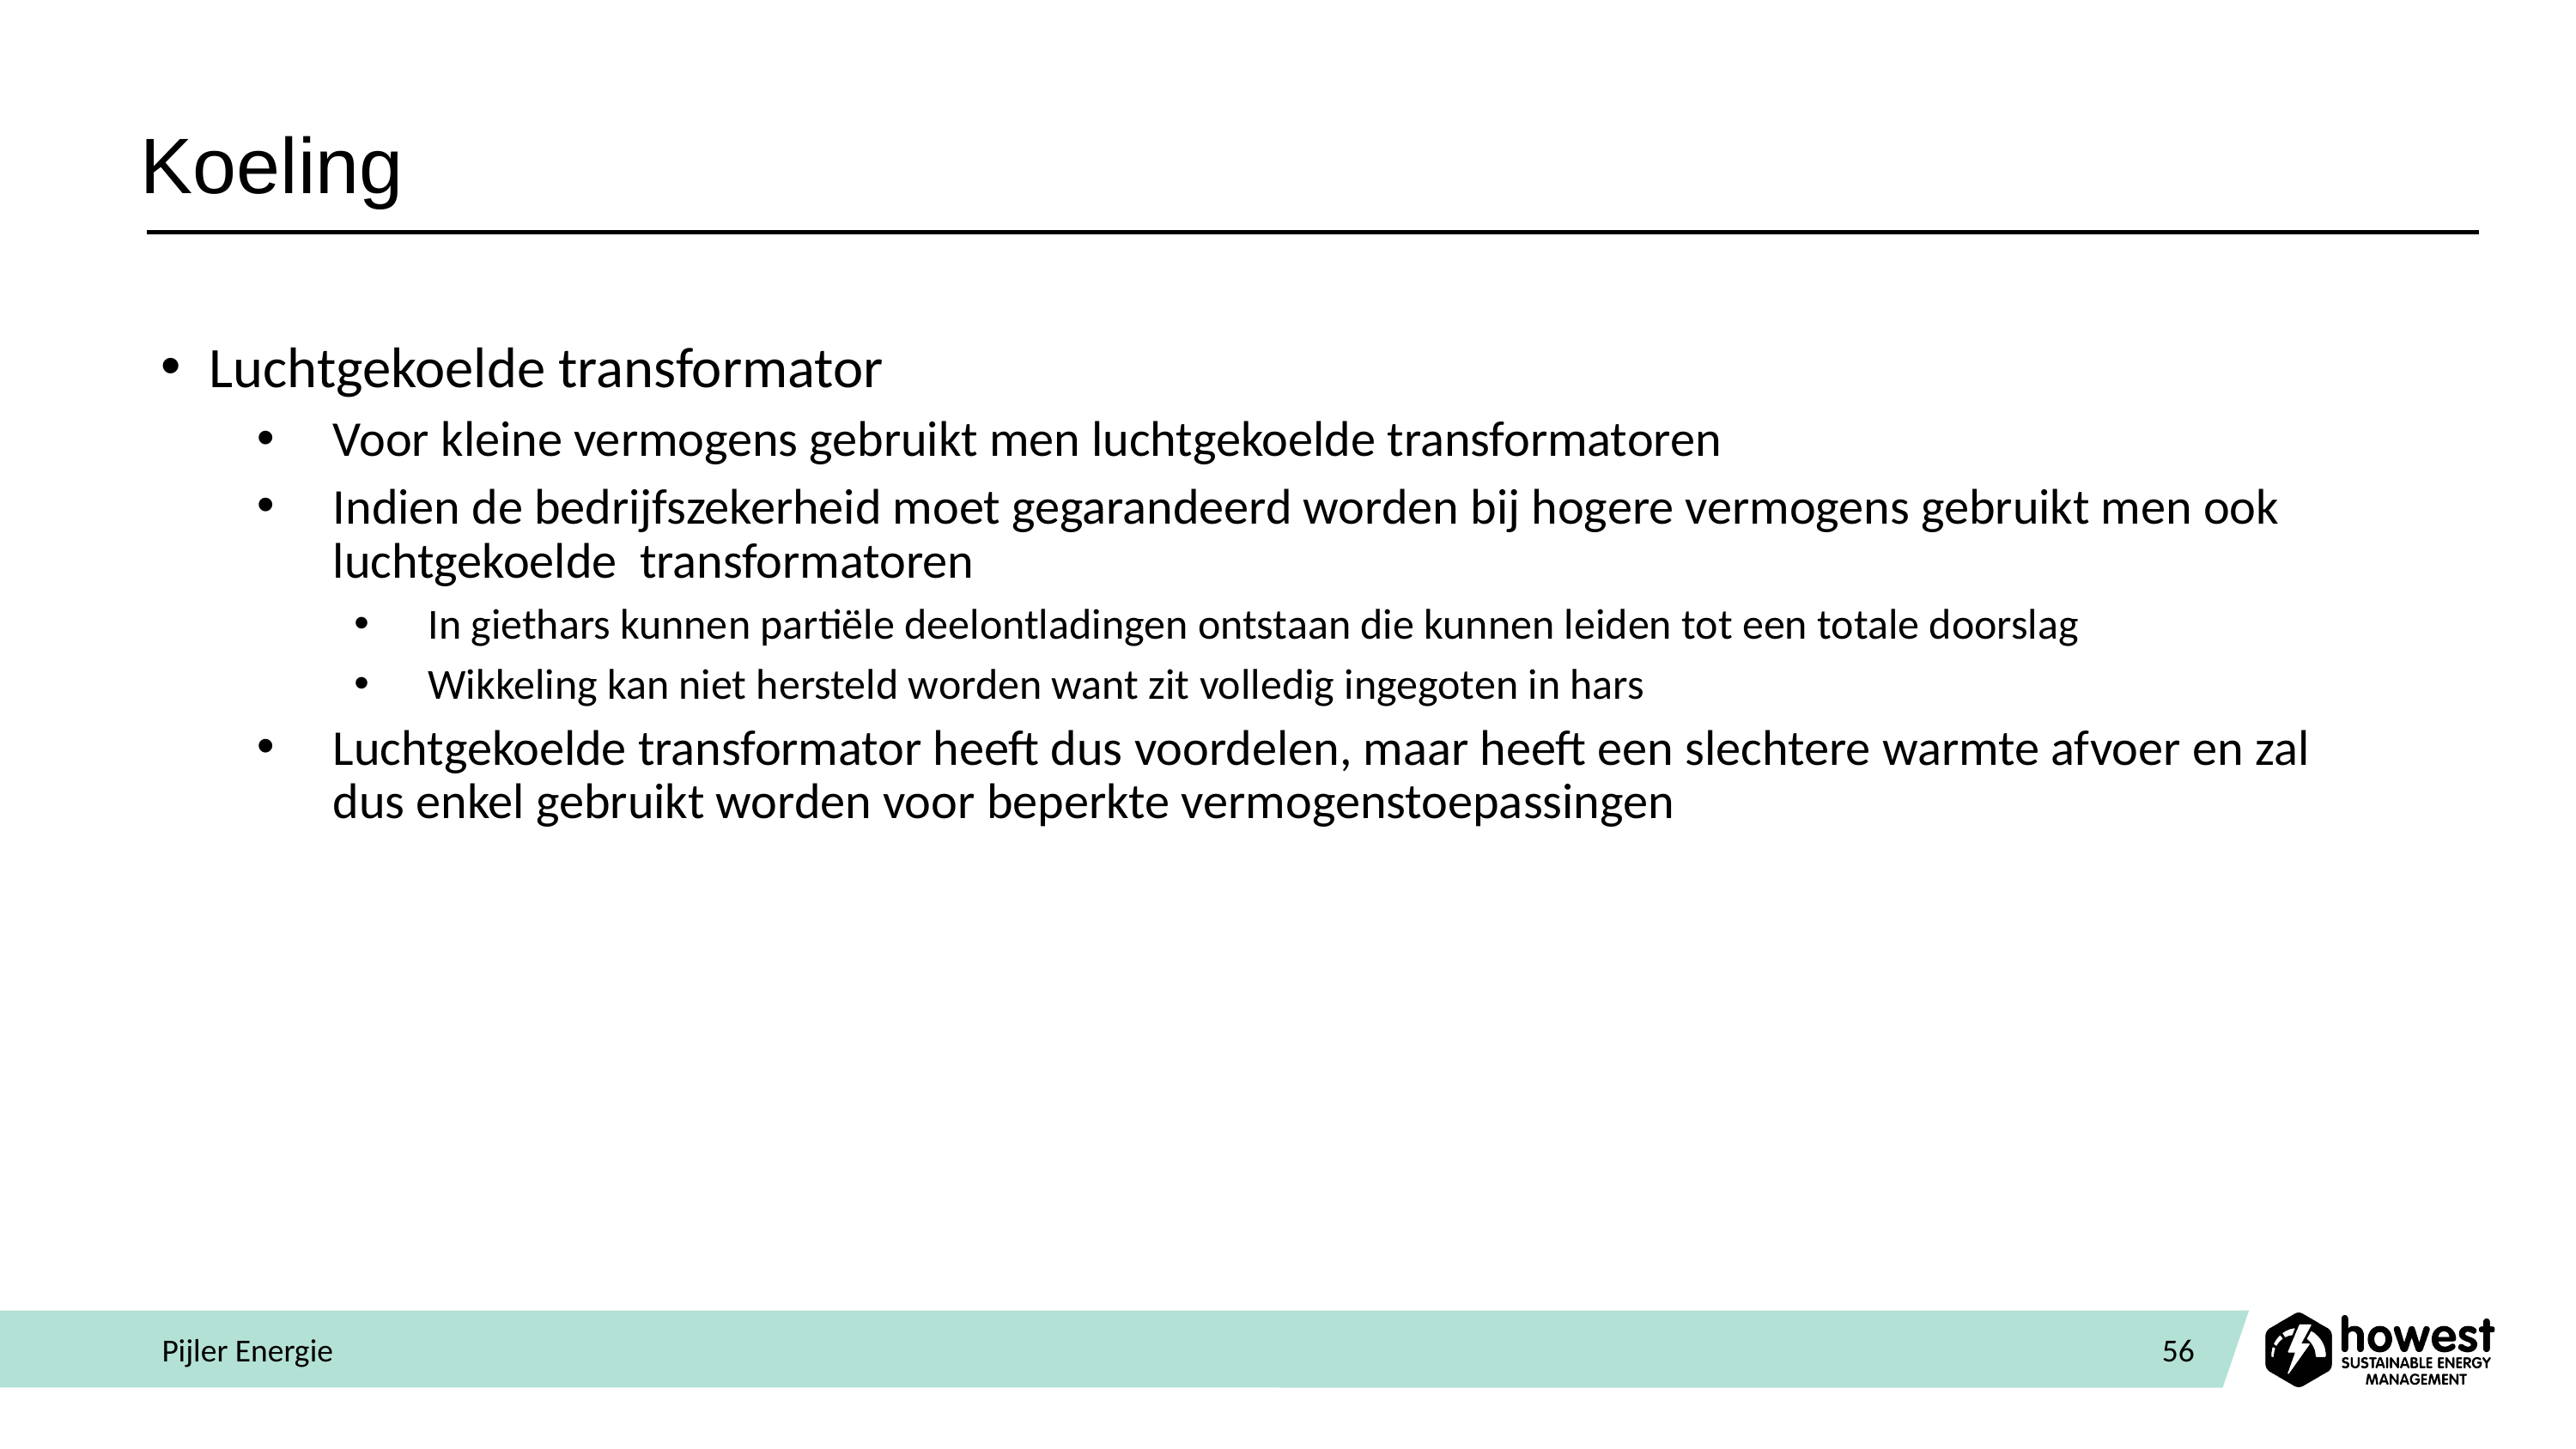

# Koeling
Luchtgekoelde transformator
 Voor kleine vermogens gebruikt men luchtgekoelde transformatoren
 Indien de bedrijfszekerheid moet gegarandeerd worden bij hogere vermogens gebruikt men ook
 luchtgekoelde  transformatoren
 In giethars kunnen partiële deelontladingen ontstaan die kunnen leiden tot een totale doorslag
 Wikkeling kan niet hersteld worden want zit volledig ingegoten in hars
 Luchtgekoelde transformator heeft dus voordelen, maar heeft een slechtere warmte afvoer en zal
 dus enkel gebruikt worden voor beperkte vermogenstoepassingen

Pijler Energie
56